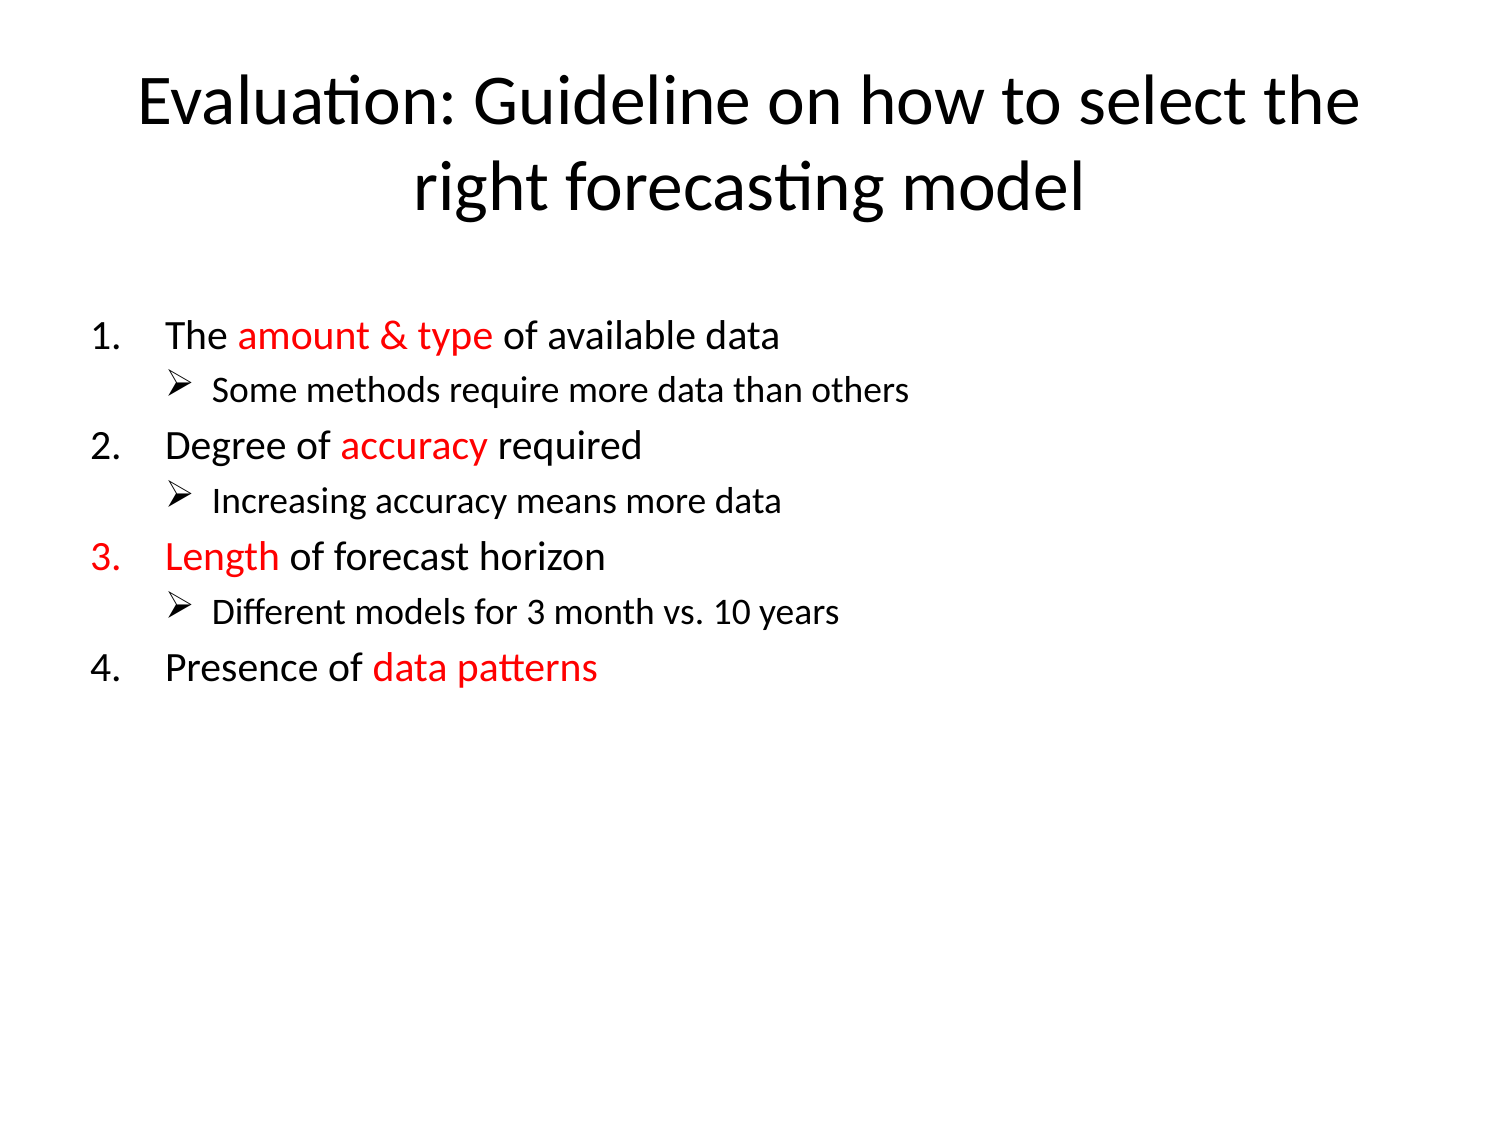

# Evaluation: Guideline on how to select the right forecasting model
The amount & type of available data
Some methods require more data than others
Degree of accuracy required
Increasing accuracy means more data
Length of forecast horizon
Different models for 3 month vs. 10 years
Presence of data patterns